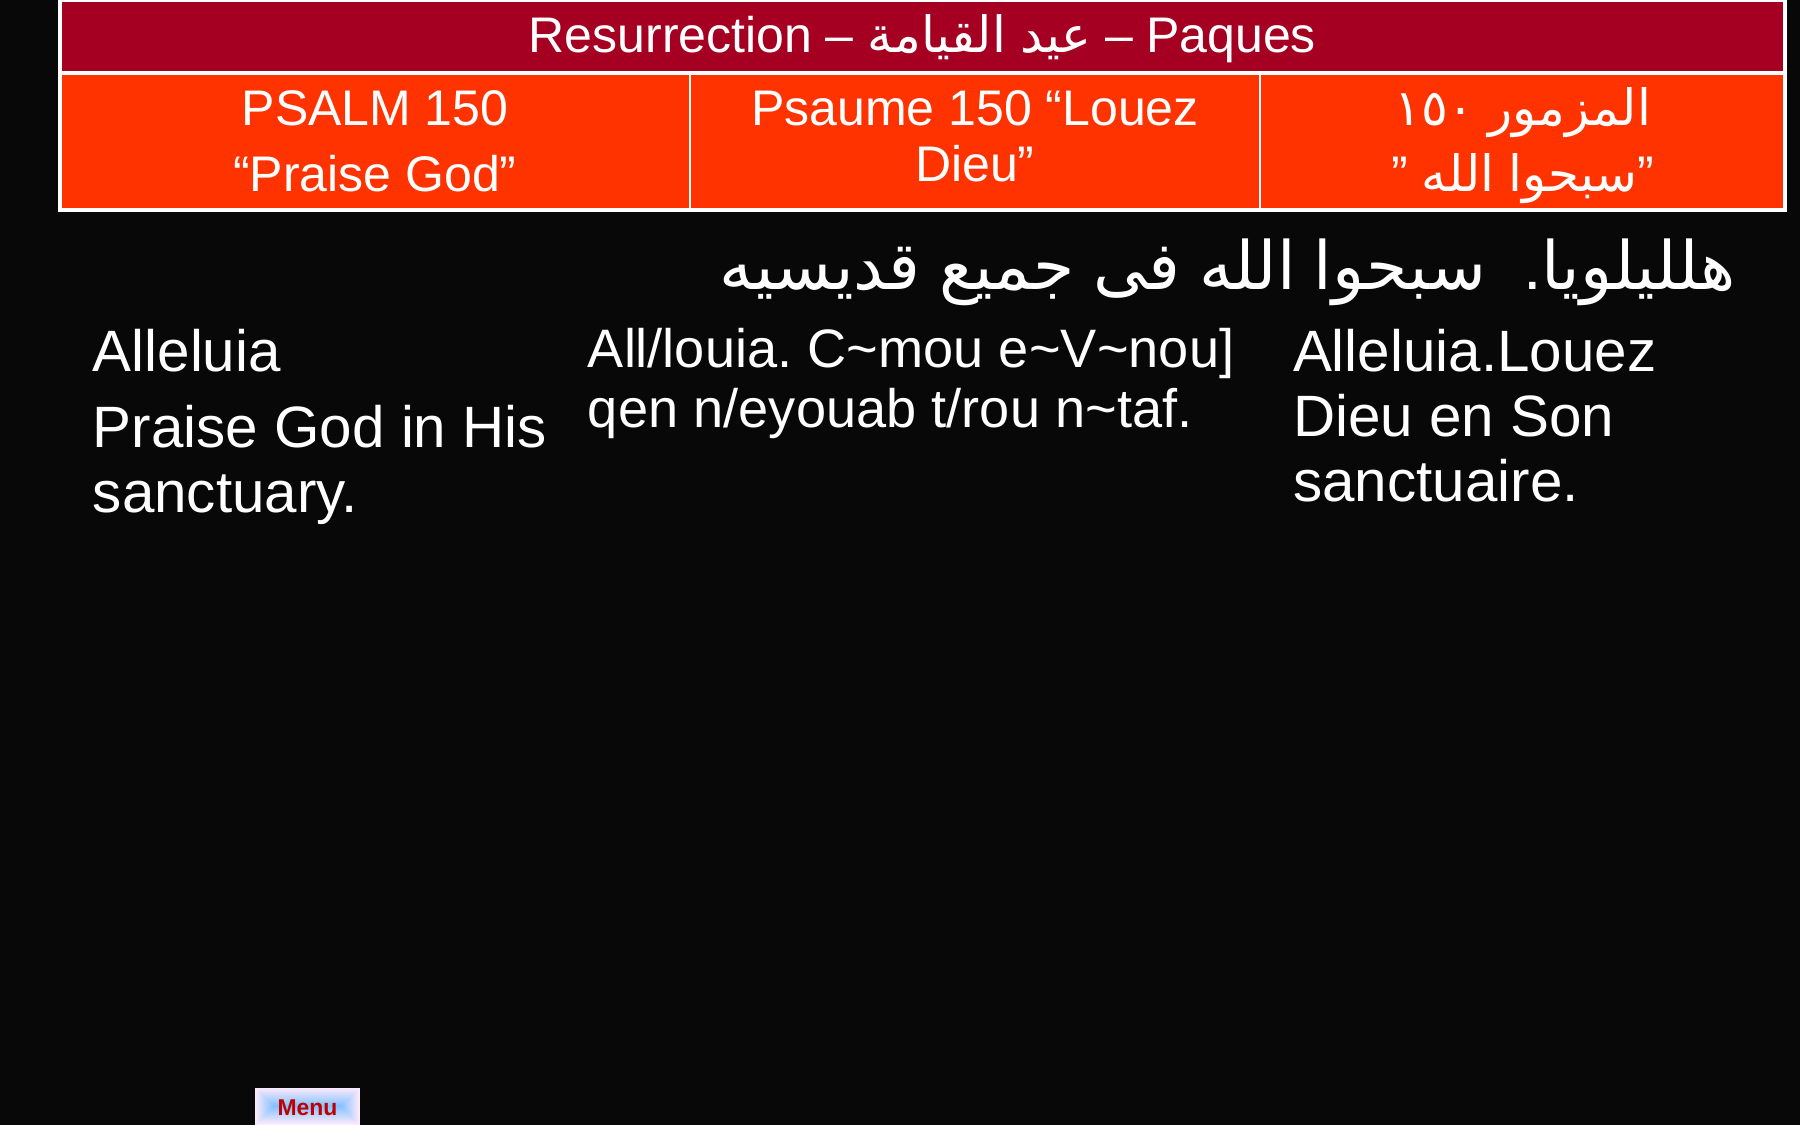

| Resurrection – عيد القيامة – Paques |  |  |
| --- | --- | --- |
| PSALM 150 “Praise God” | Psaume 150 “Louez Dieu” | المزمور ١٥٠ ”سبحوا الله ” |
| هلليلويا. سبحوا الله فى جميع قديسيه |  |  |
| --- | --- | --- |
| Alleluia Praise God in His sanctuary. | All/louia. C~mou e~V~nou] qen n/eyouab t/rou n~taf. | Alleluia.Louez Dieu en Son sanctuaire. |

Menu